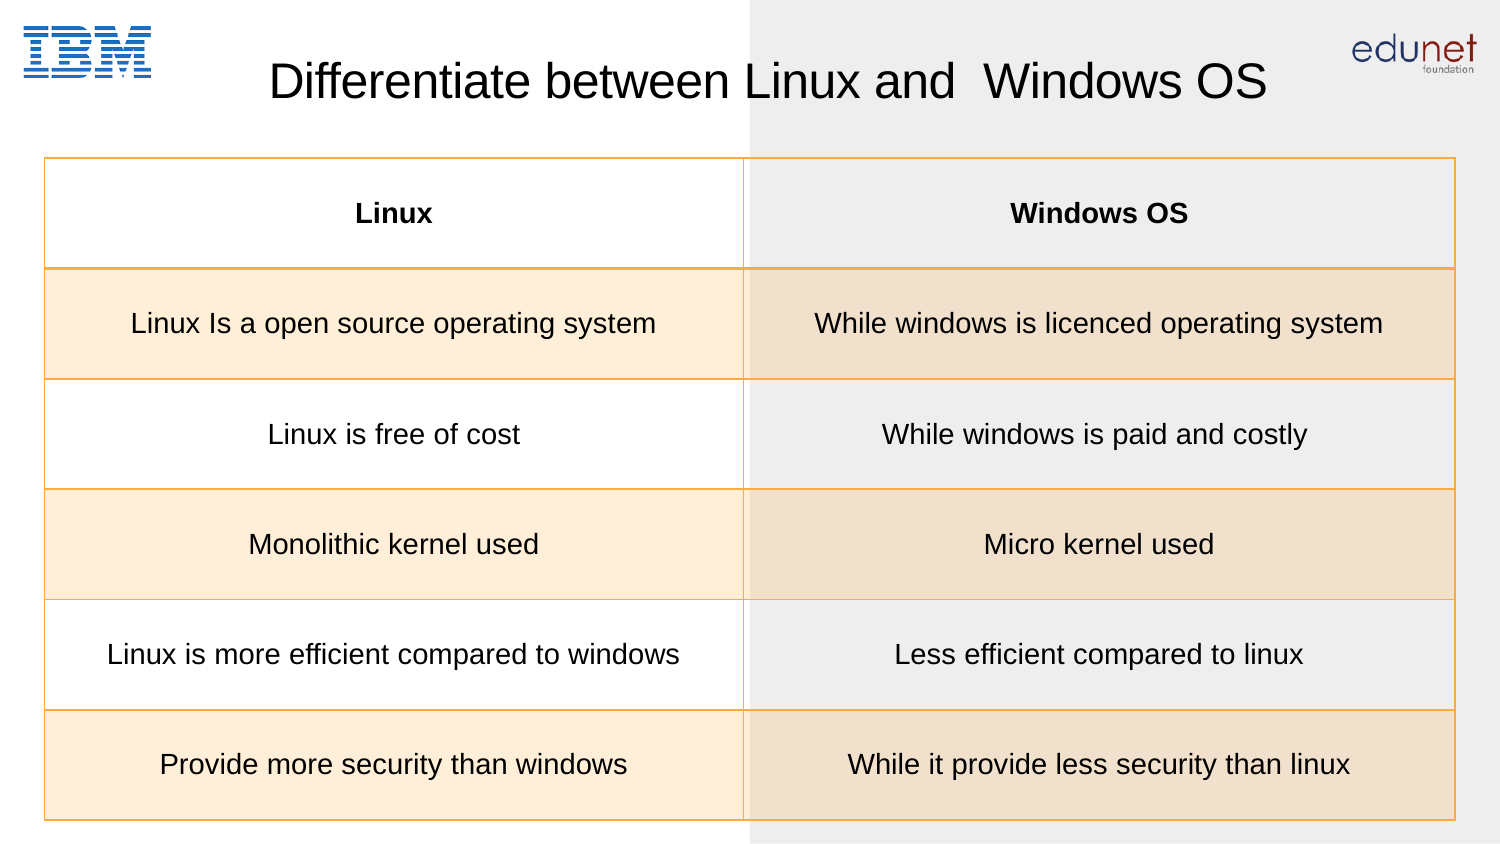

Differentiate between Linux and  Windows OS
| Linux | Windows OS |
| --- | --- |
| Linux Is a open source operating system | While windows is licenced operating system |
| Linux is free of cost | While windows is paid and costly |
| Monolithic kernel used | Micro kernel used |
| Linux is more efficient compared to windows | Less efficient compared to linux |
| Provide more security than windows | While it provide less security than linux |